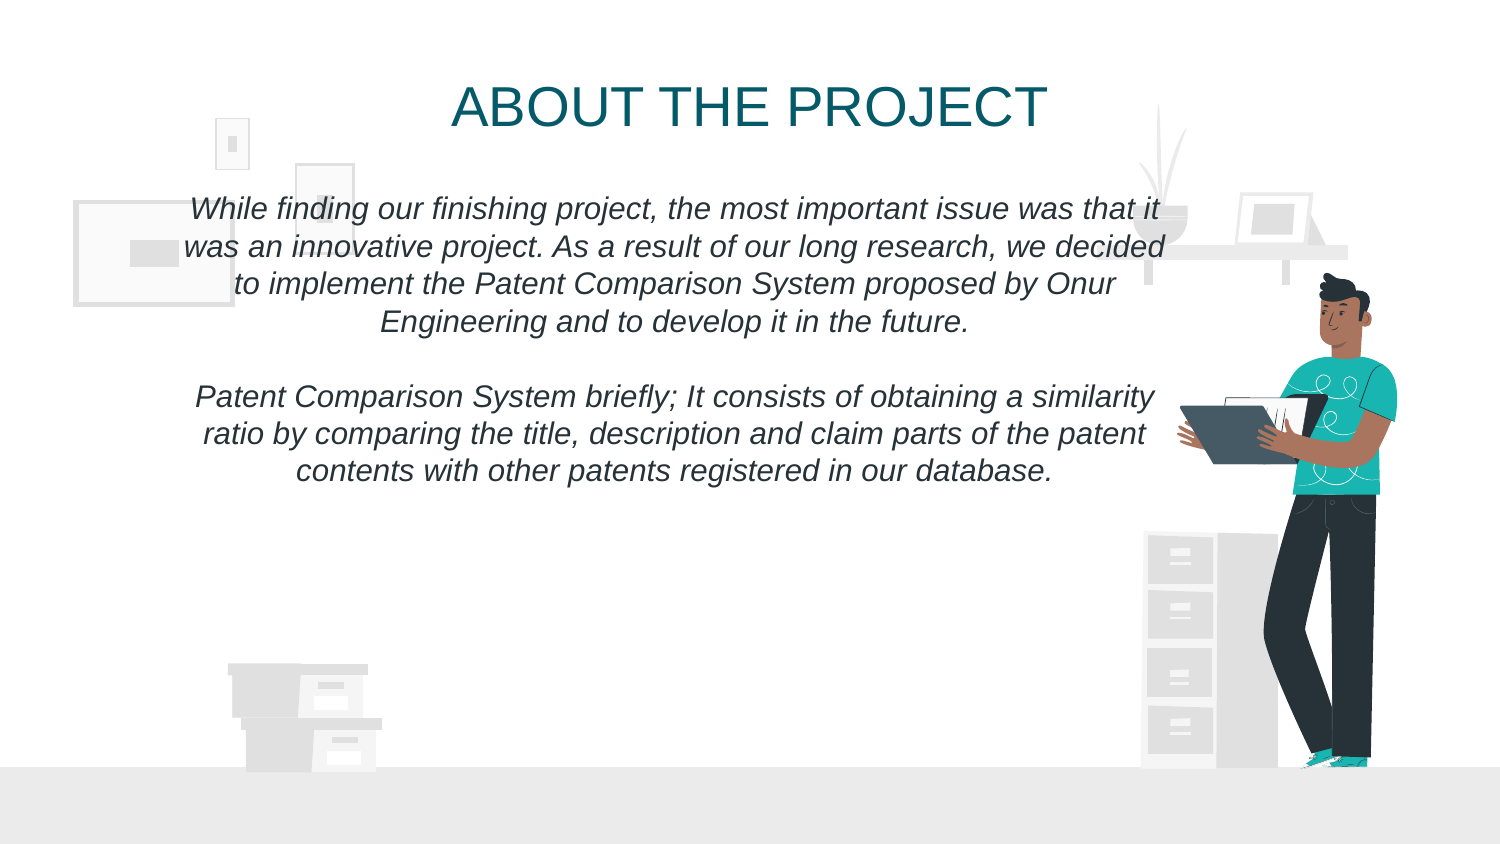

# ABOUT THE PROJECT
While finding our finishing project, the most important issue was that it was an innovative project. As a result of our long research, we decided to implement the Patent Comparison System proposed by Onur Engineering and to develop it in the future.

Patent Comparison System briefly; It consists of obtaining a similarity ratio by comparing the title, description and claim parts of the patent contents with other patents registered in our database.